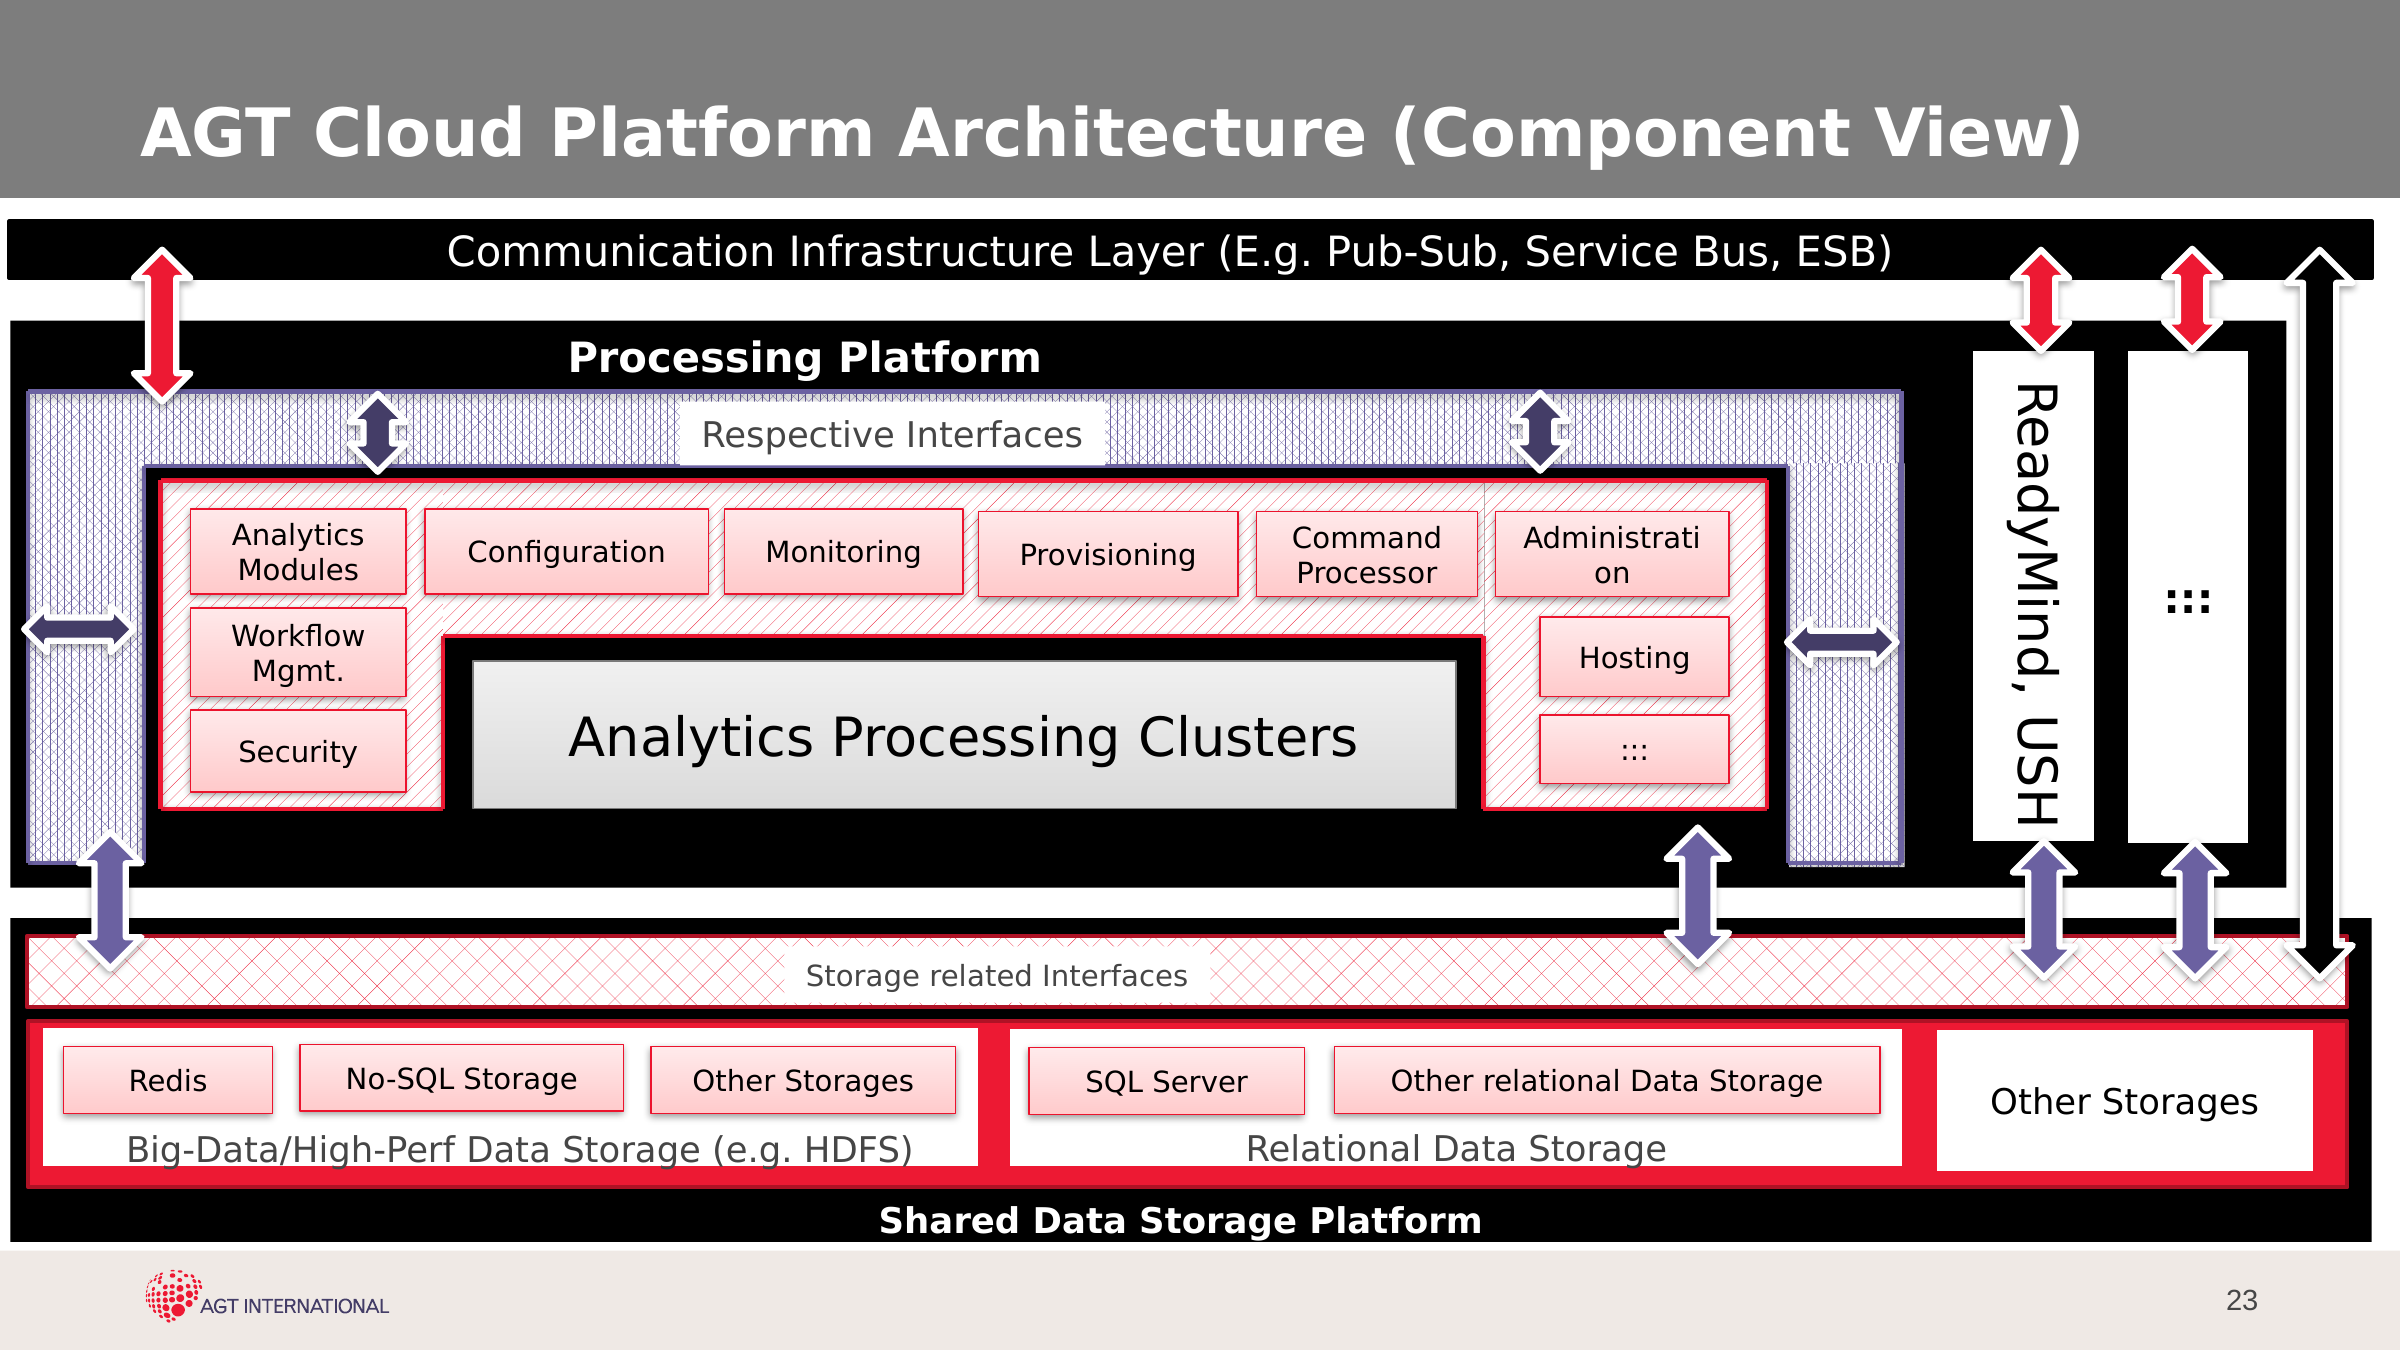

# AGT Cloud Platform Architecture (Component View)
Communication Infrastructure Layer (E.g. Pub-Sub, Service Bus, ESB)

BBig
Processing Platform
:::

Respective Interfaces

Analytics Modules
Configuration
Monitoring
Provisioning
Command Processor
Administration
ReadyMind, USH

Workflow Mgmt.
Hosting

Analytics Processing Clusters
Security
:::

Storage related Interfaces

Other Storages
No-SQL Storage
Other relational Data Storage
Redis
Other Storages
SQL Server
Relational Data Storage
Big-Data/High-Perf Data Storage (e.g. HDFS)
Shared Data Storage Platform